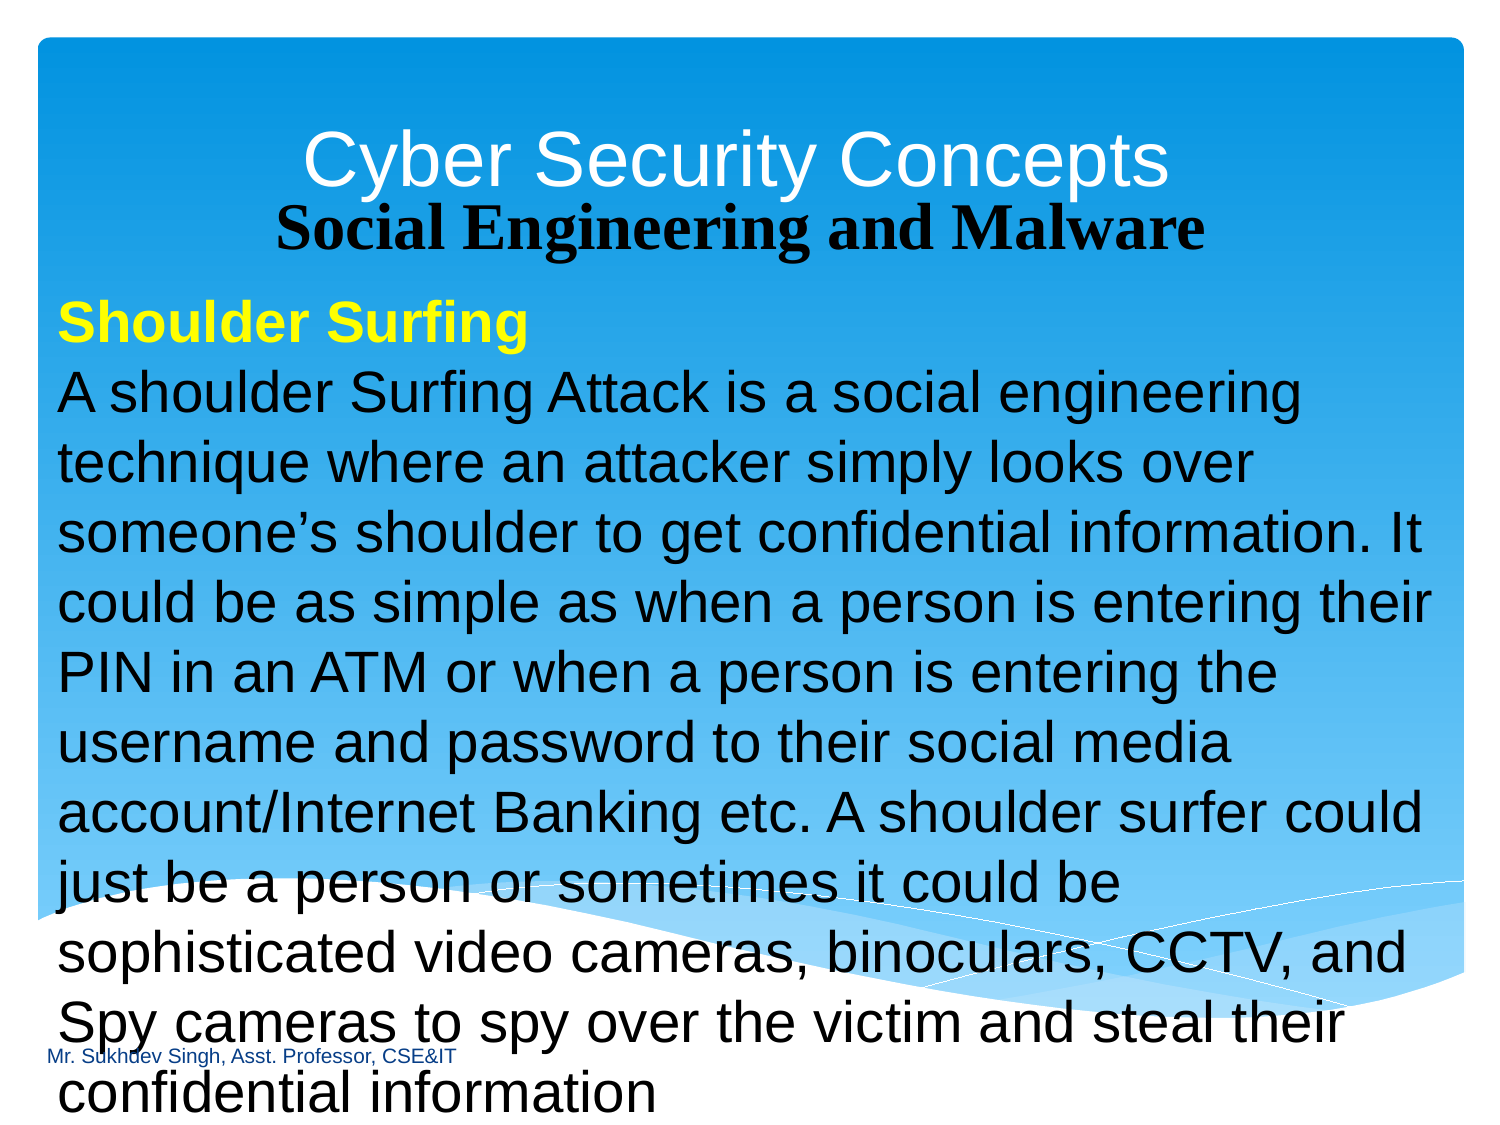

# Cyber Security Concepts
Social Engineering and Malware
Shoulder Surfing
A shoulder Surfing Attack is a social engineering technique where an attacker simply looks over someone’s shoulder to get confidential information. It could be as simple as when a person is entering their PIN in an ATM or when a person is entering the username and password to their social media account/Internet Banking etc. A shoulder surfer could just be a person or sometimes it could be sophisticated video cameras, binoculars, CCTV, and Spy cameras to spy over the victim and steal their confidential information
Mr. Sukhdev Singh, Asst. Professor, CSE&IT